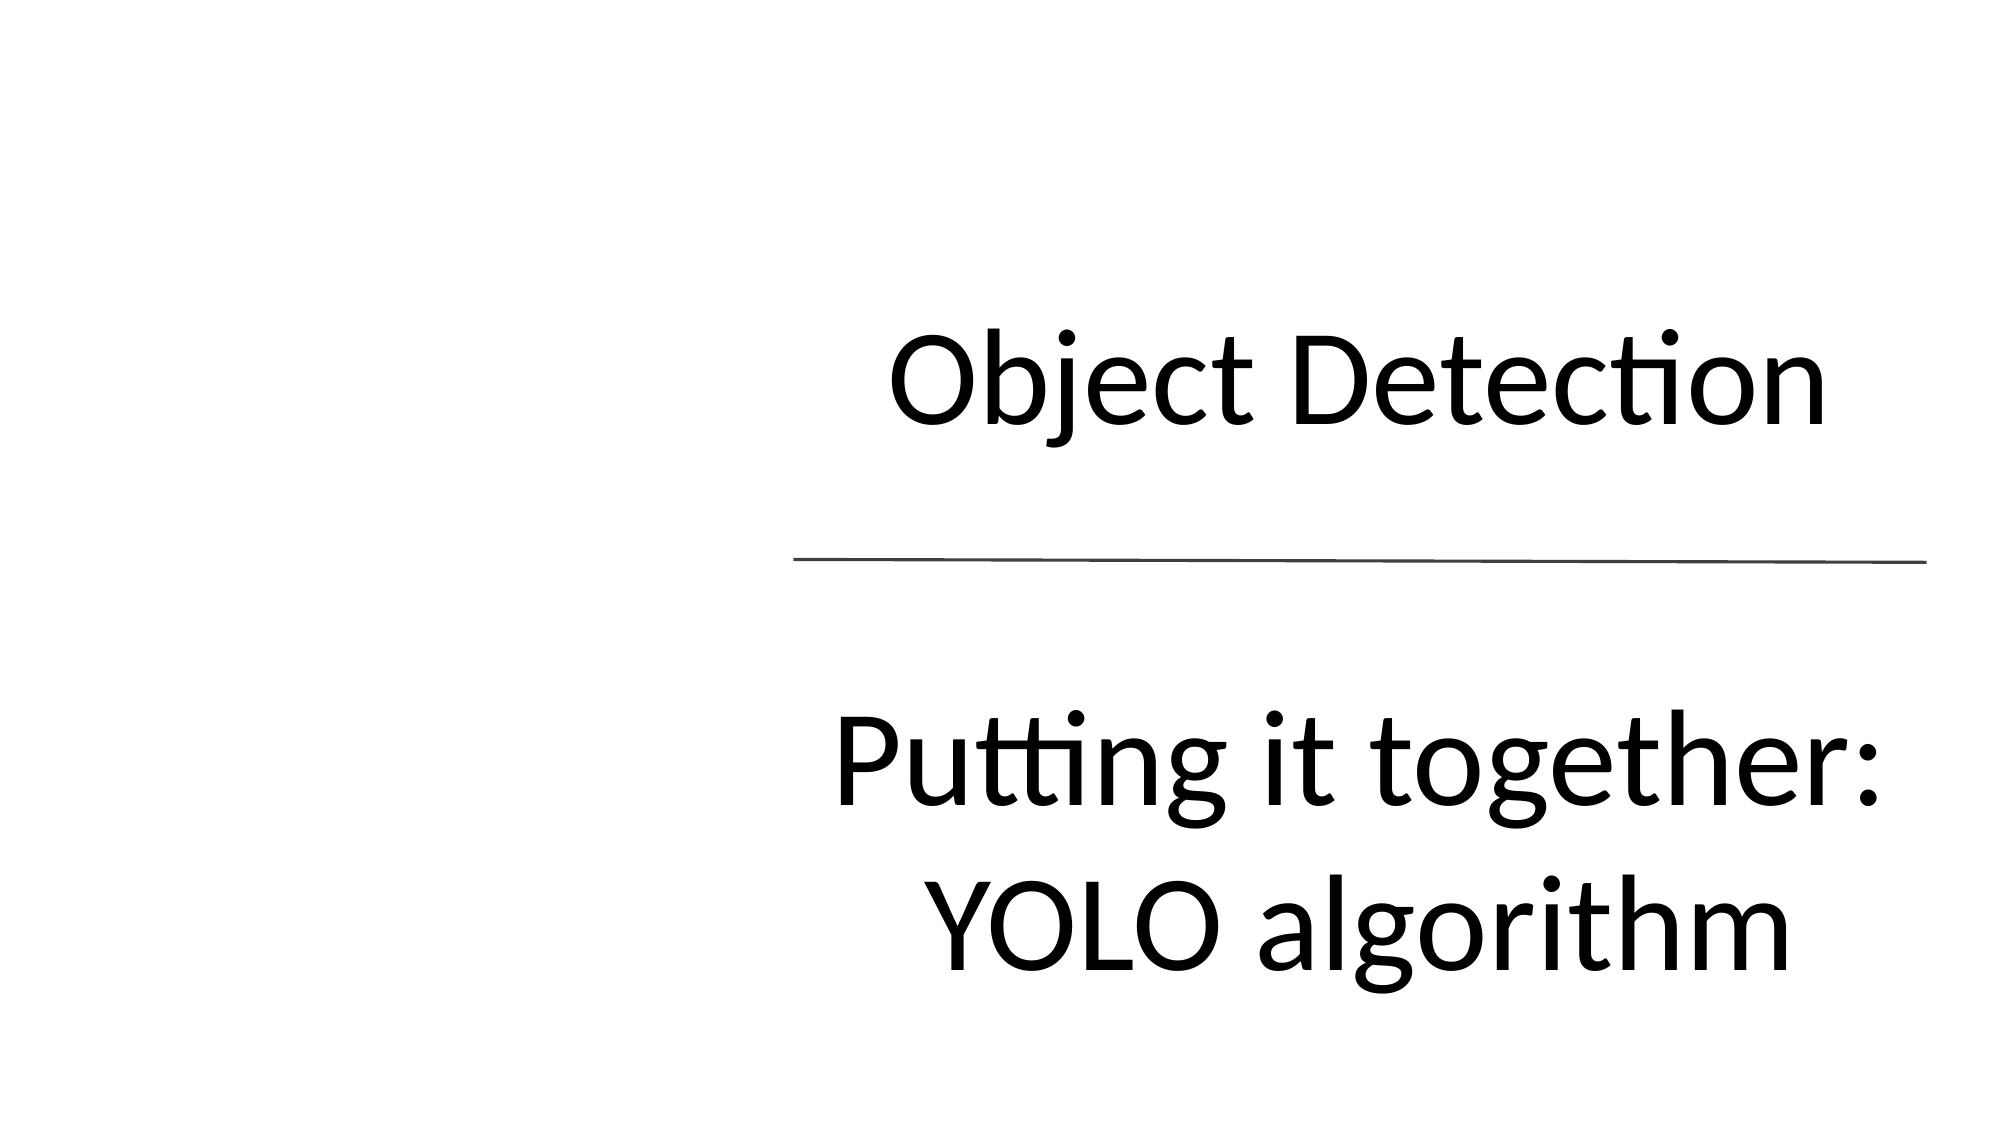

# Object Detection
Putting it together:
YOLO algorithm